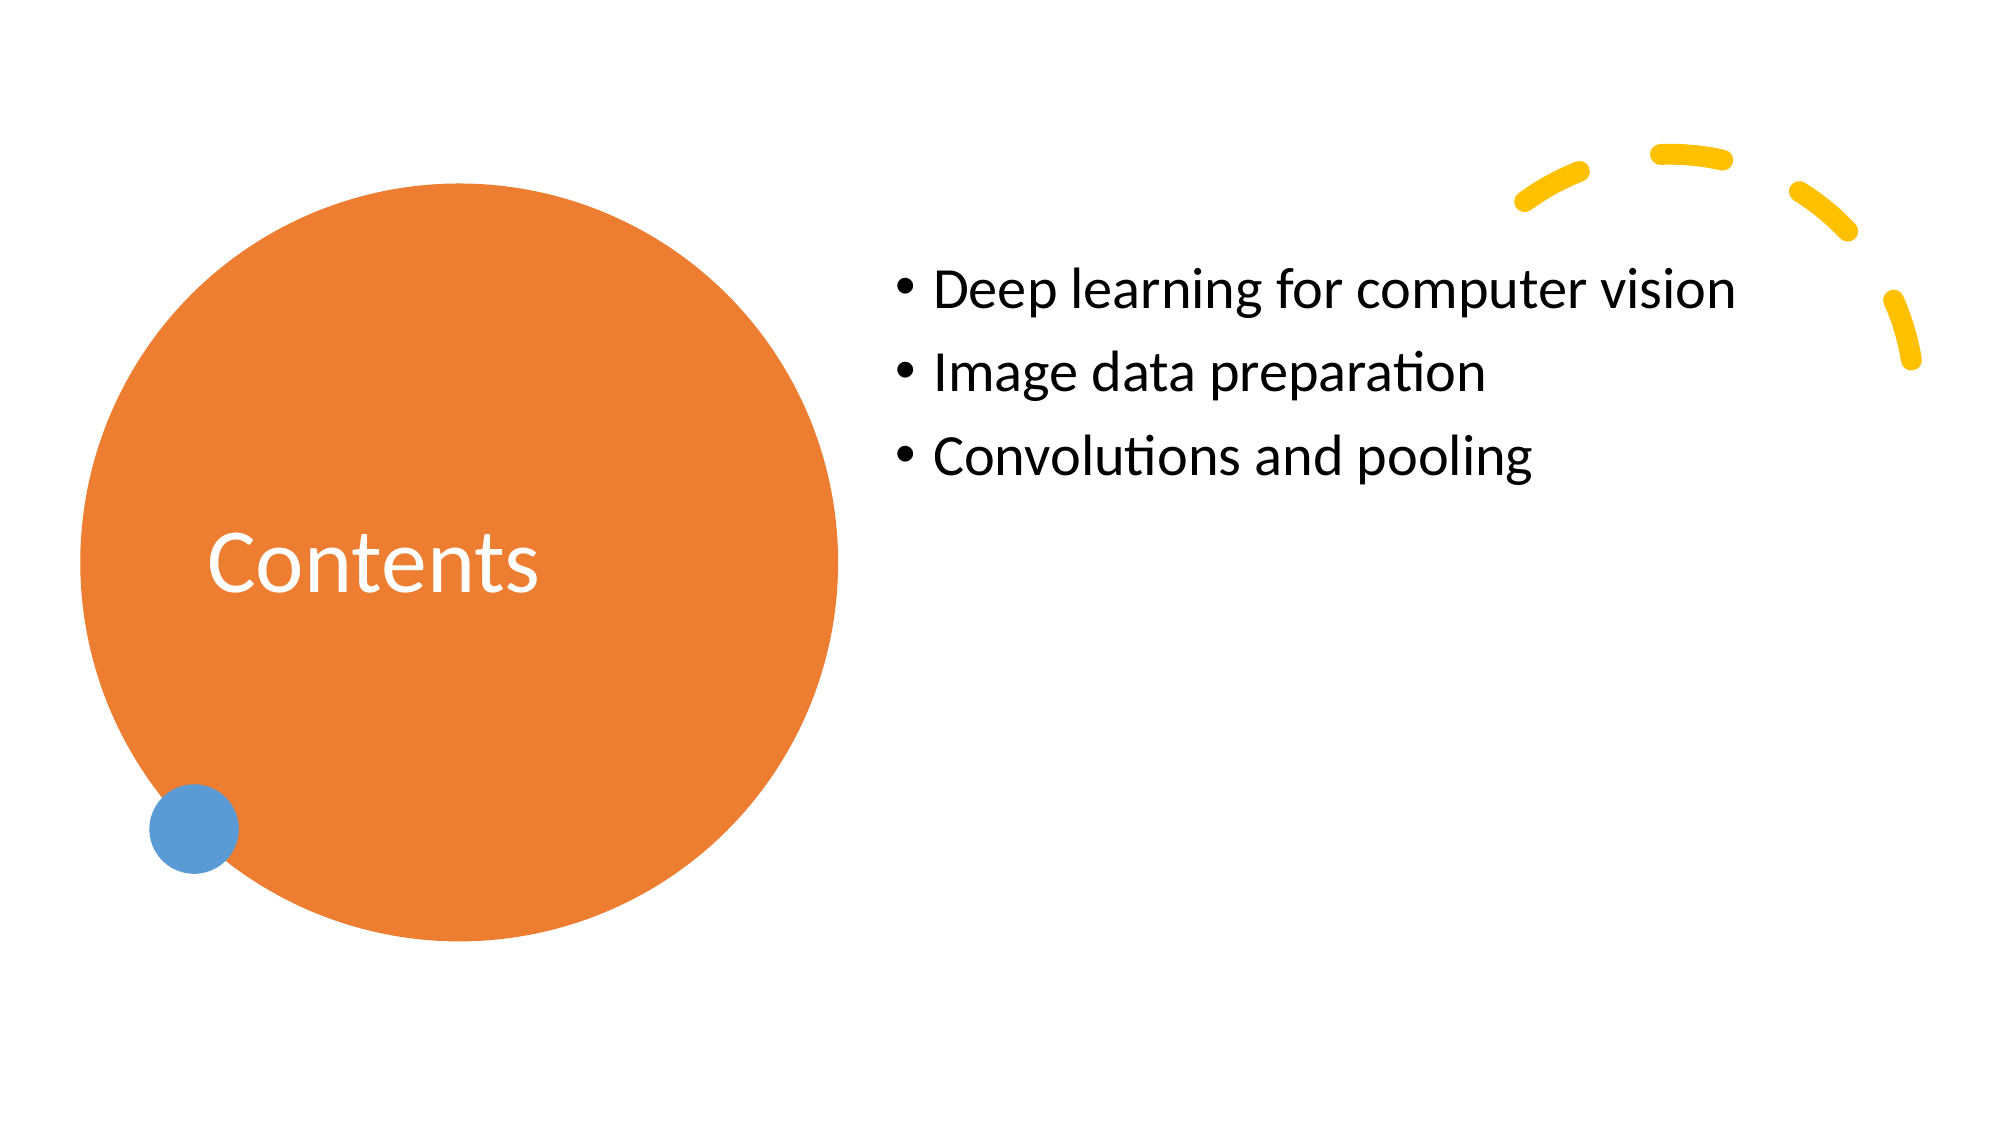

# Contents
Deep learning for computer vision
Image data preparation
Convolutions and pooling